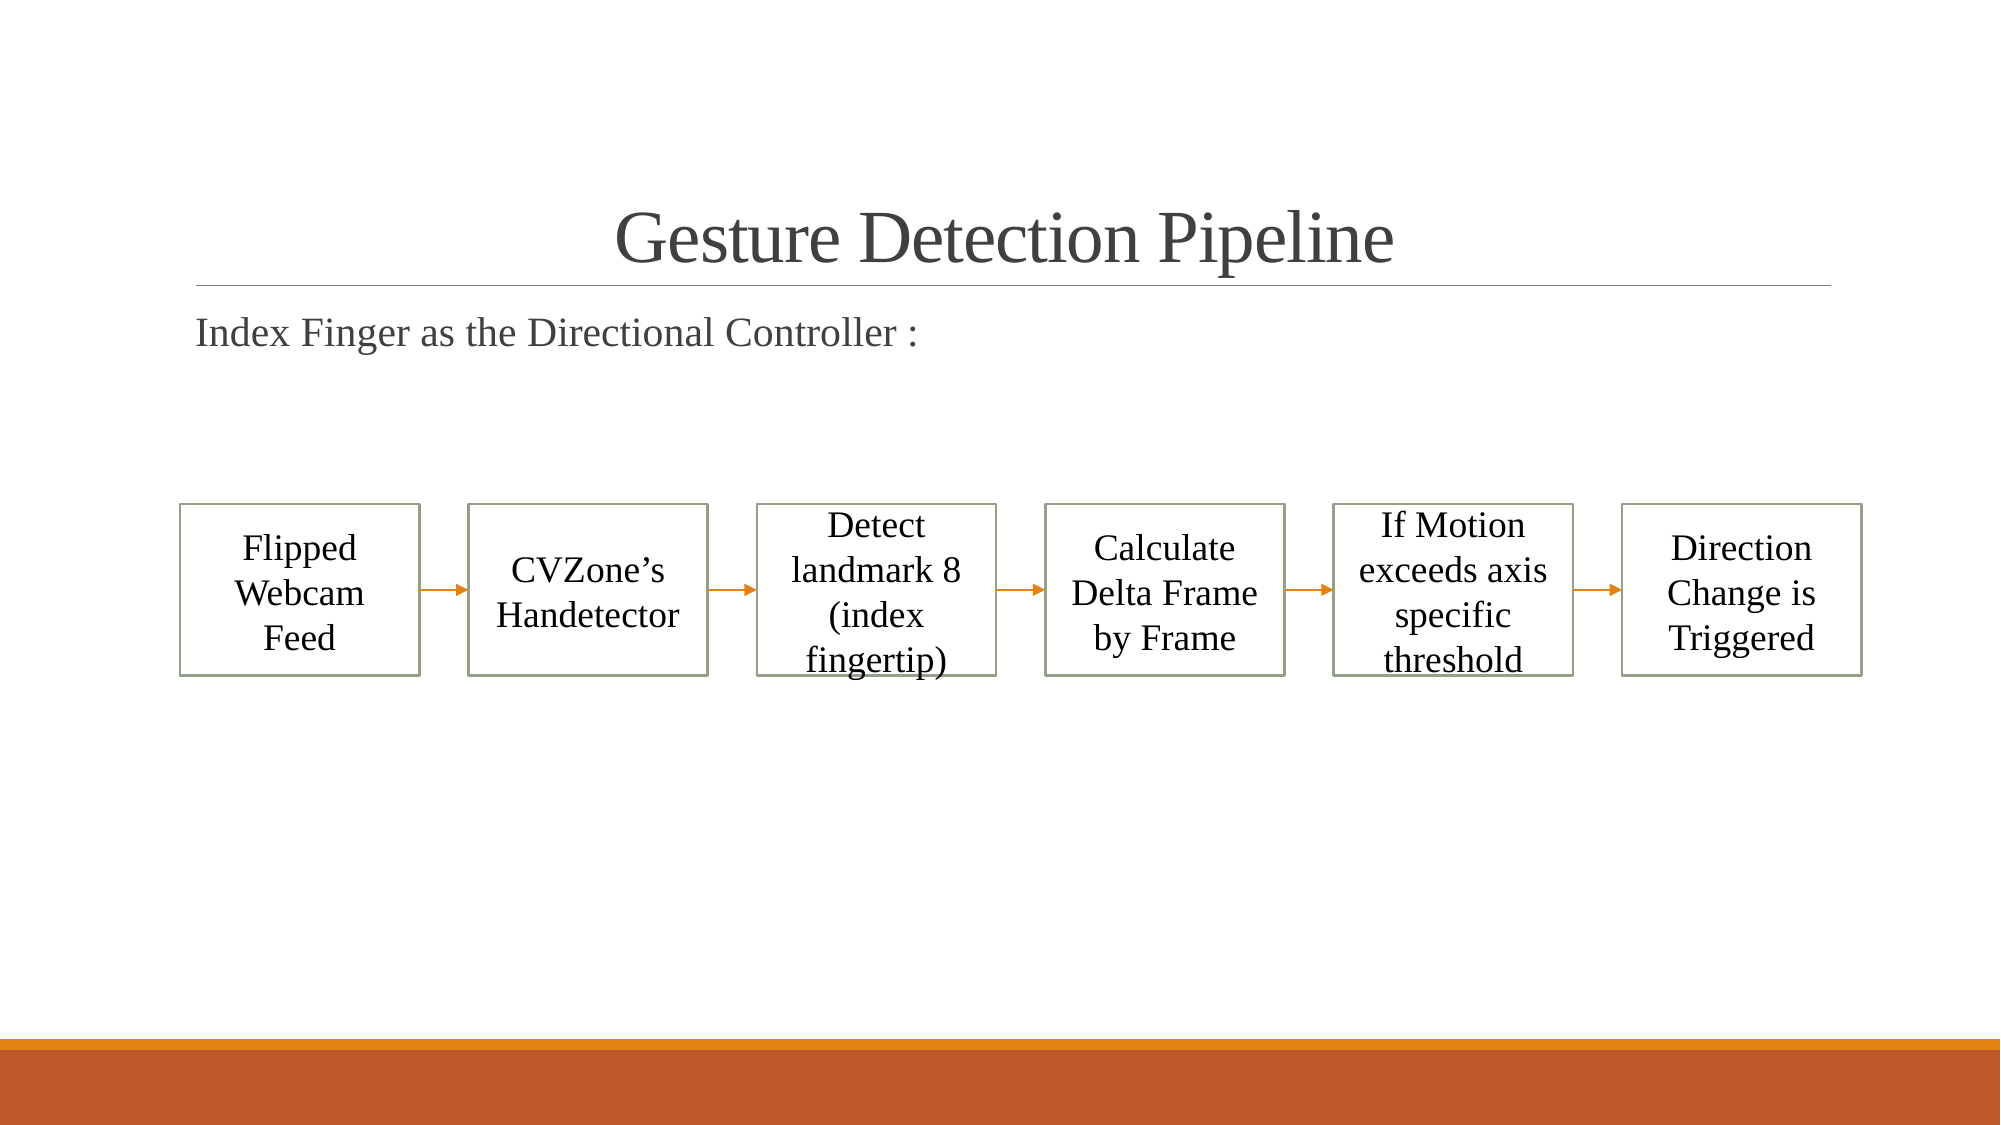

# Gesture Detection Pipeline
Index Finger as the Directional Controller :
Direction Change is Triggered
Flipped Webcam Feed
CVZone’s Handetector
Detect landmark 8 (index fingertip)
Calculate Delta Frame by Frame
If Motion exceeds axis specific threshold